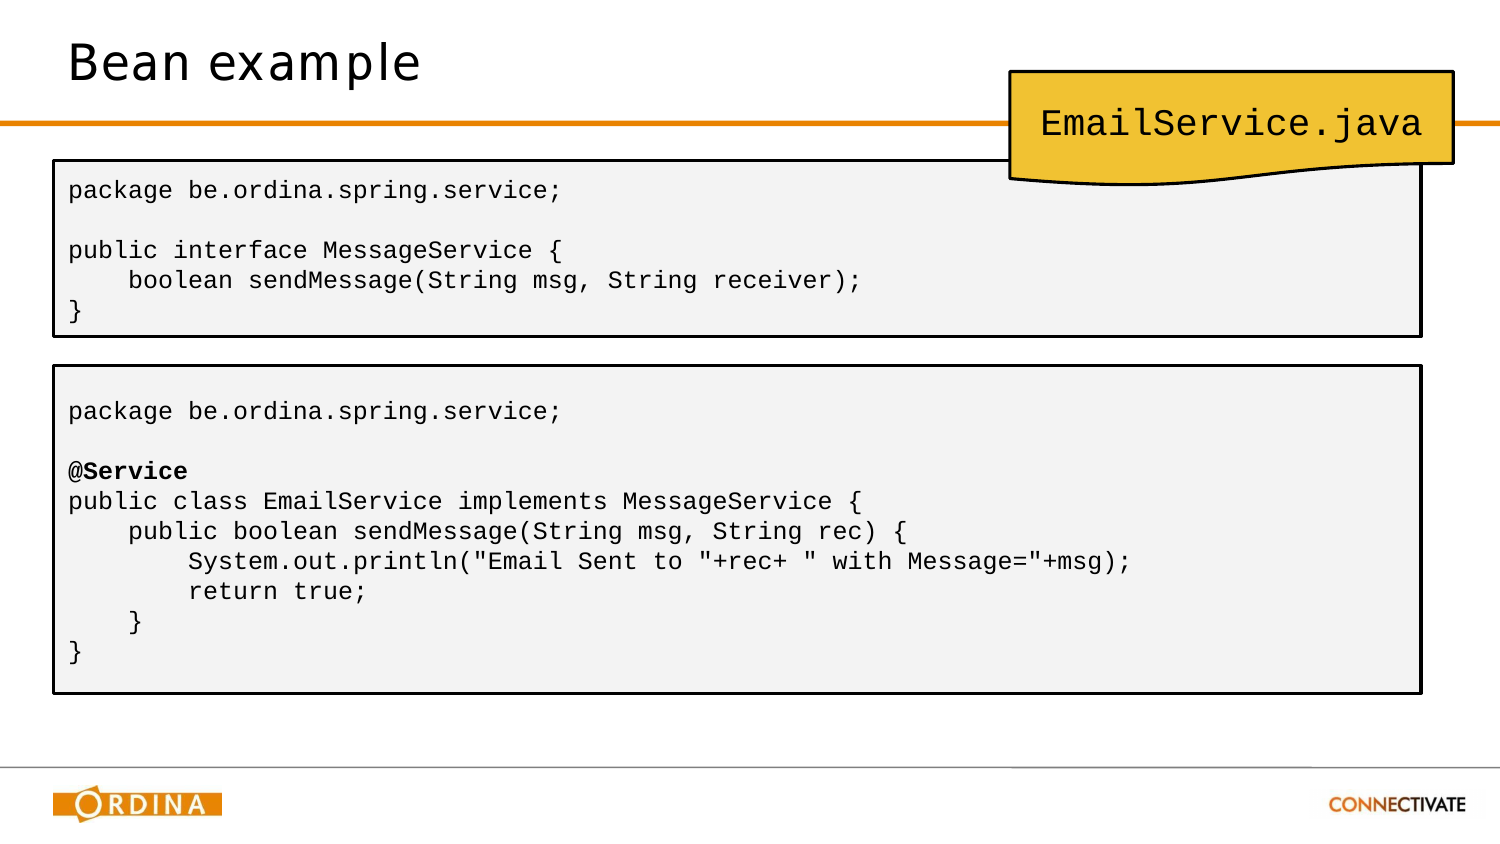

# Bean example
EmailService.java
package be.ordina.spring.service;

public interface MessageService {
    boolean sendMessage(String msg, String receiver);
}
package be.ordina.spring.service;

@Service
public class EmailService implements MessageService {
    public boolean sendMessage(String msg, String rec) {
        System.out.println("Email Sent to "+rec+ " with Message="+msg);
        return true;
    }
}